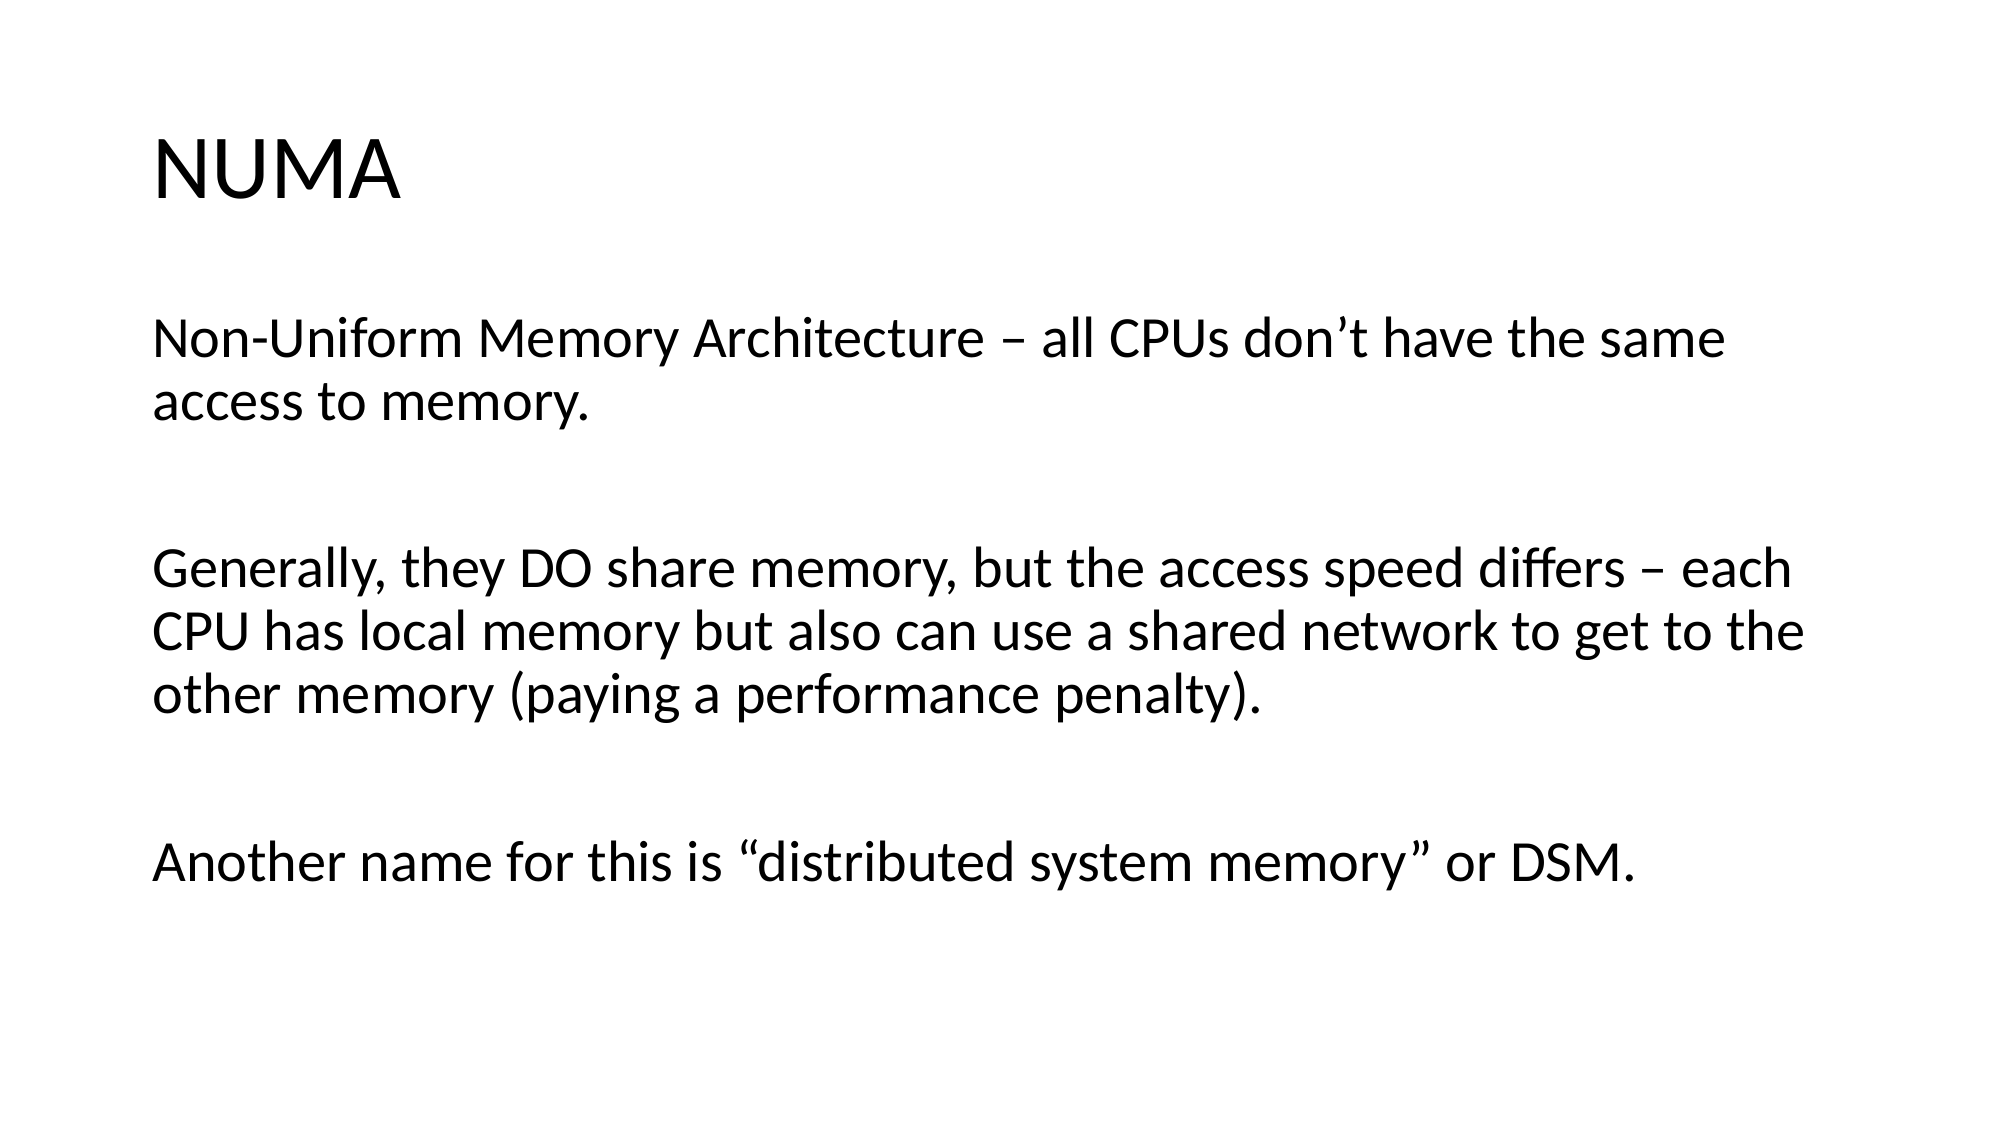

# NUMA
Non-Uniform Memory Architecture – all CPUs don’t have the same access to memory.

Generally, they DO share memory, but the access speed differs – each CPU has local memory but also can use a shared network to get to the other memory (paying a performance penalty).

Another name for this is “distributed system memory” or DSM.